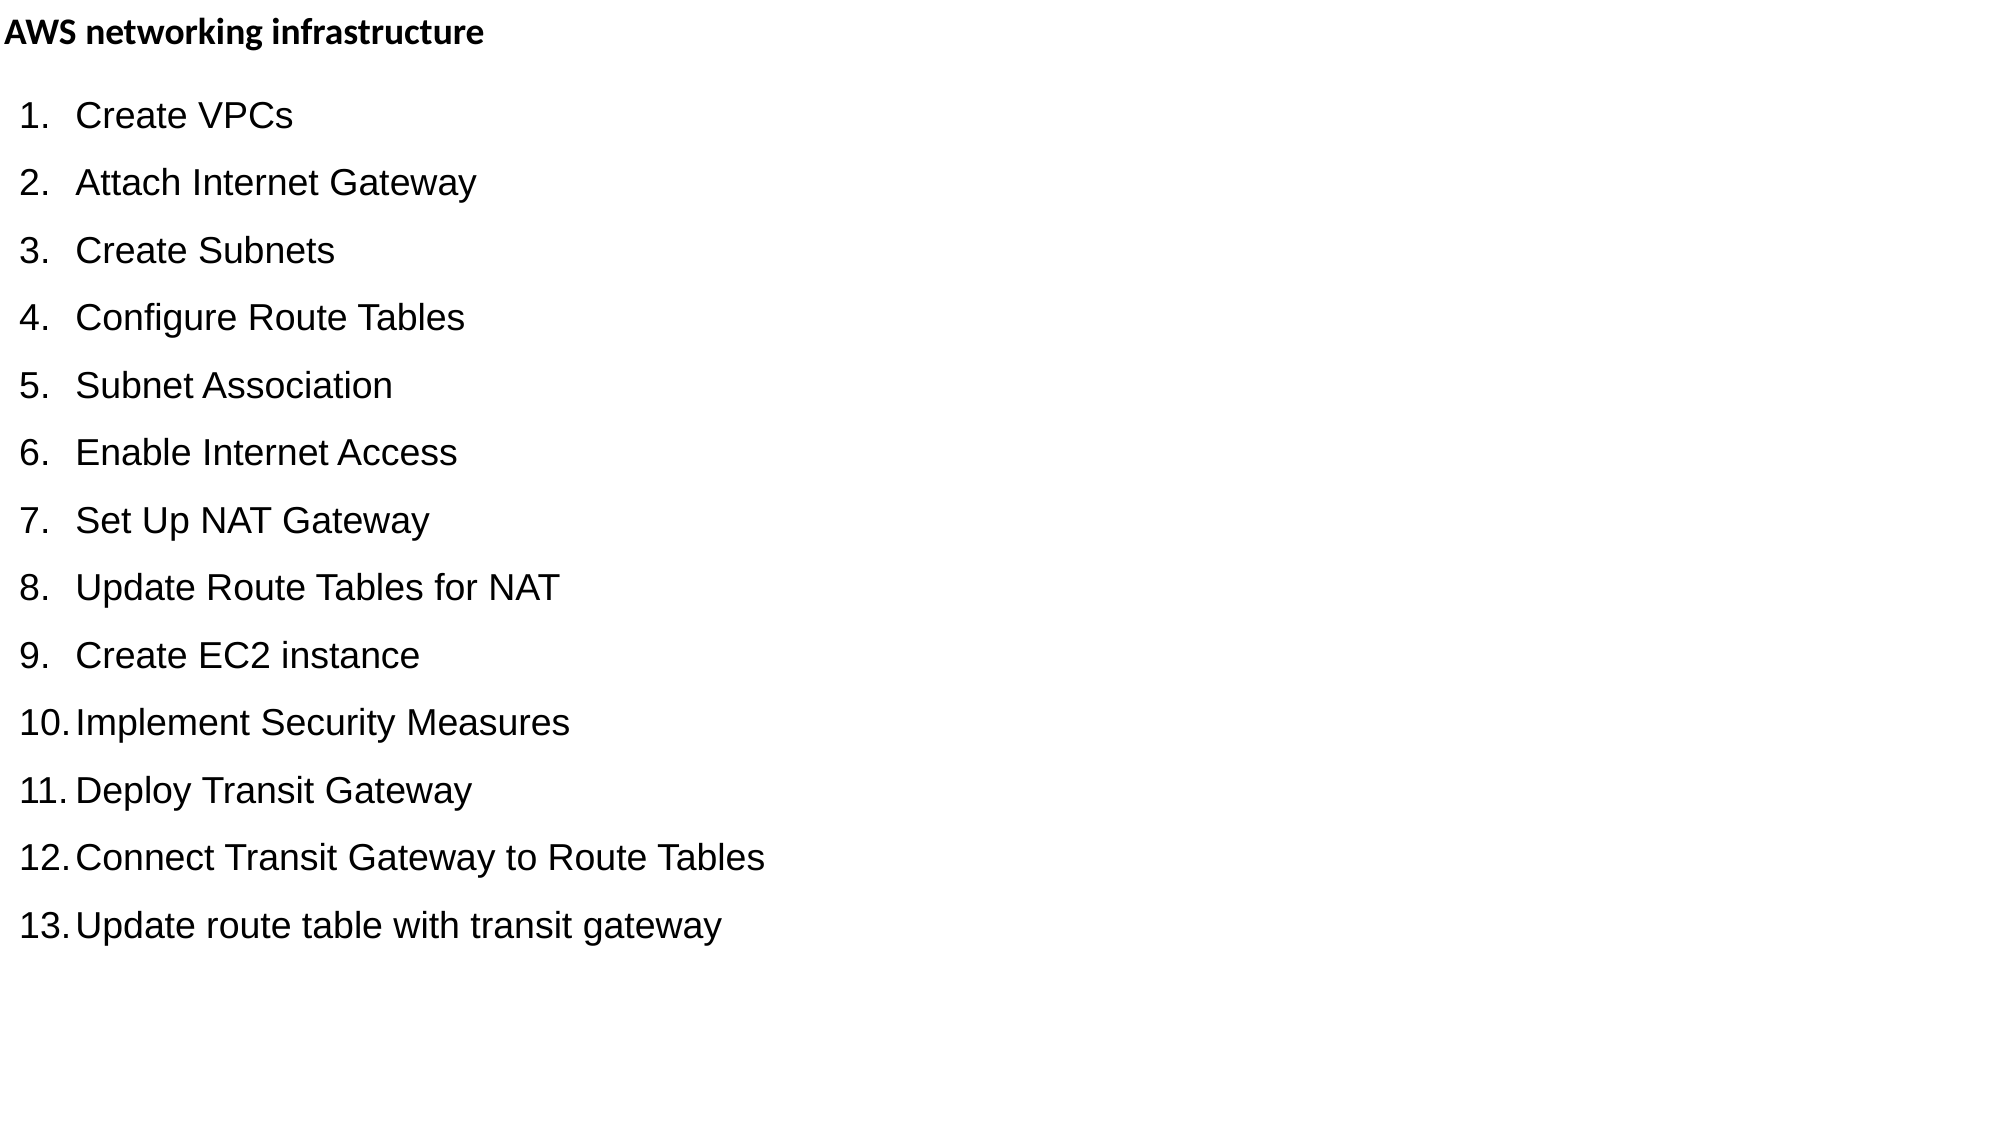

AWS networking infrastructure
Create VPCs
Attach Internet Gateway
Create Subnets
Configure Route Tables
Subnet Association
Enable Internet Access
Set Up NAT Gateway
Update Route Tables for NAT
Create EC2 instance
Implement Security Measures
Deploy Transit Gateway
Connect Transit Gateway to Route Tables
Update route table with transit gateway